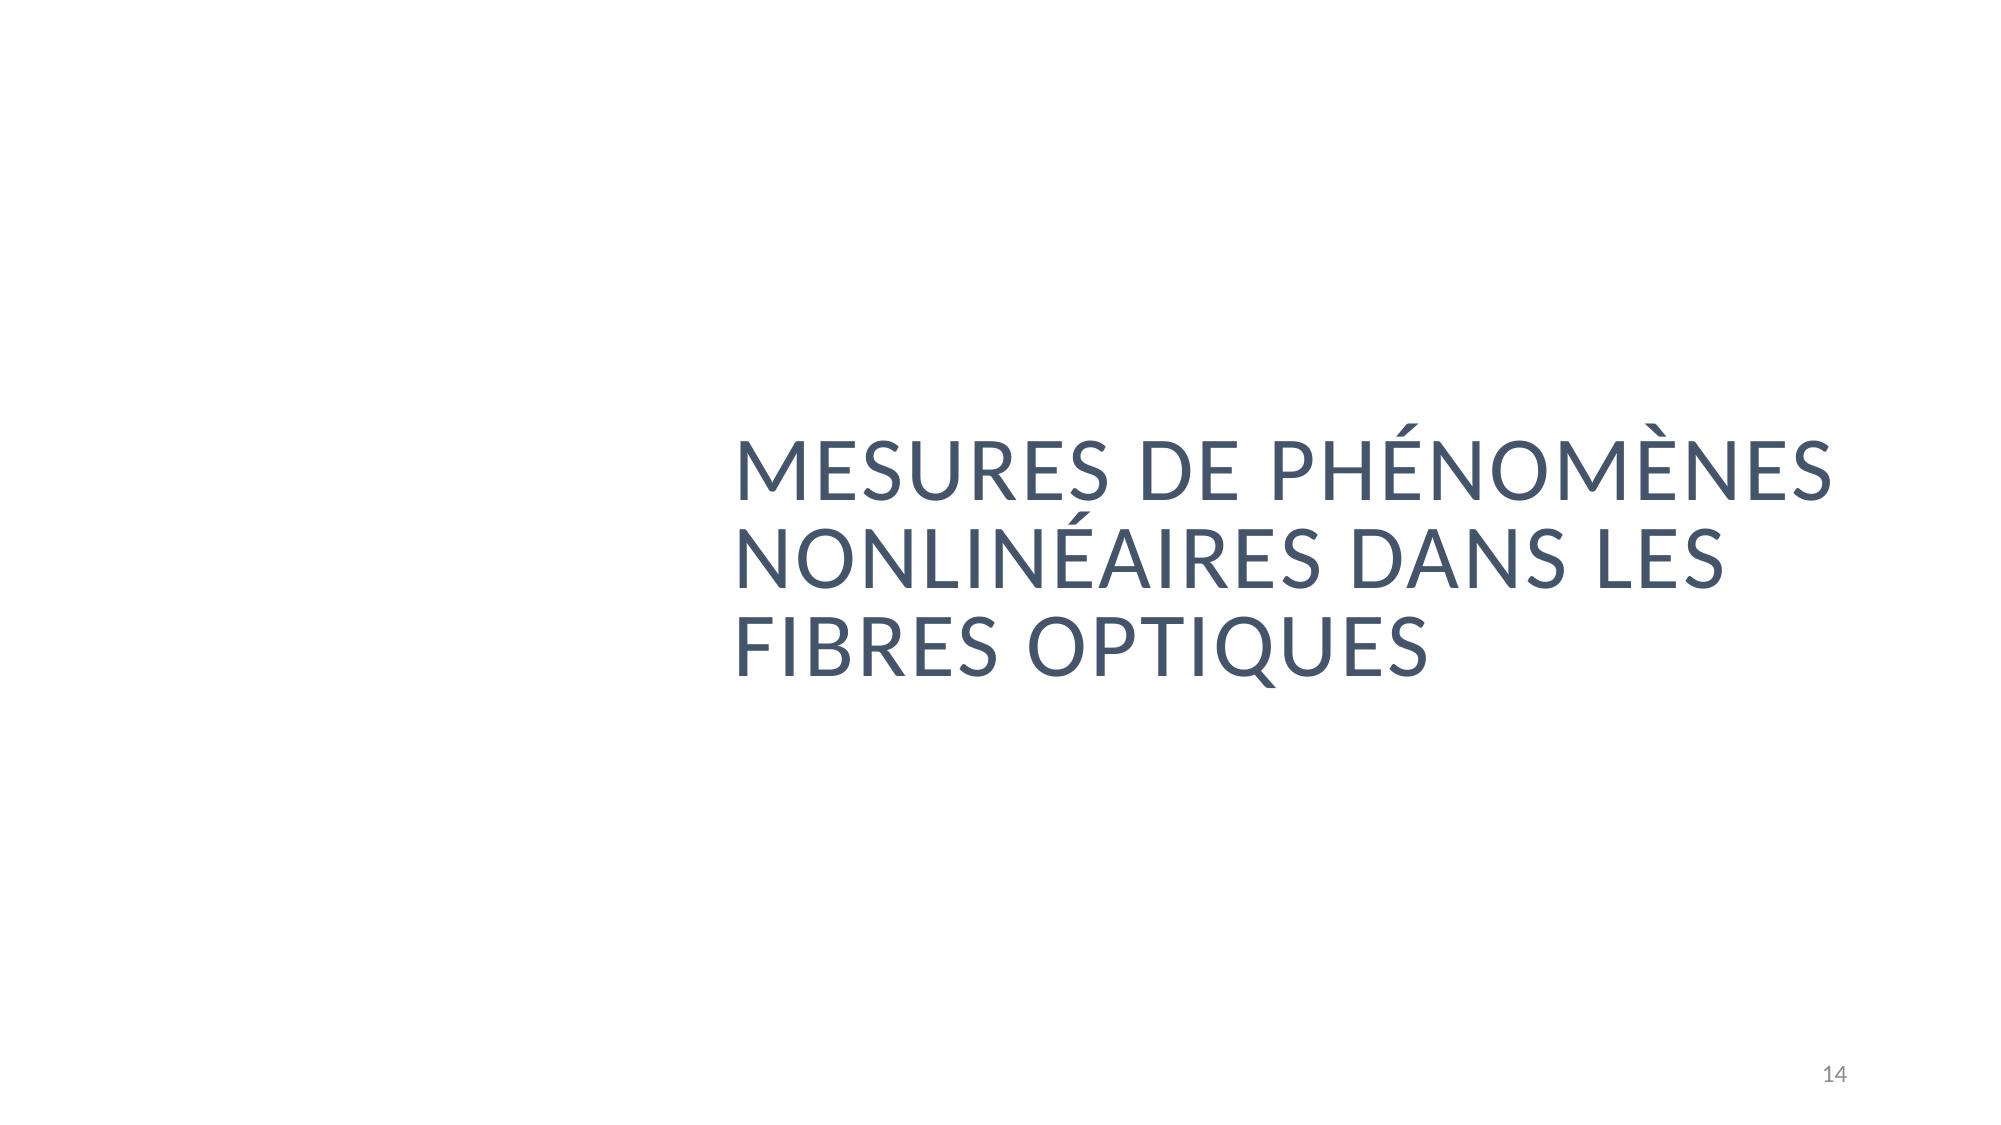

Mesures de phénomènes nonlinéaires dans les fibres optiques
14